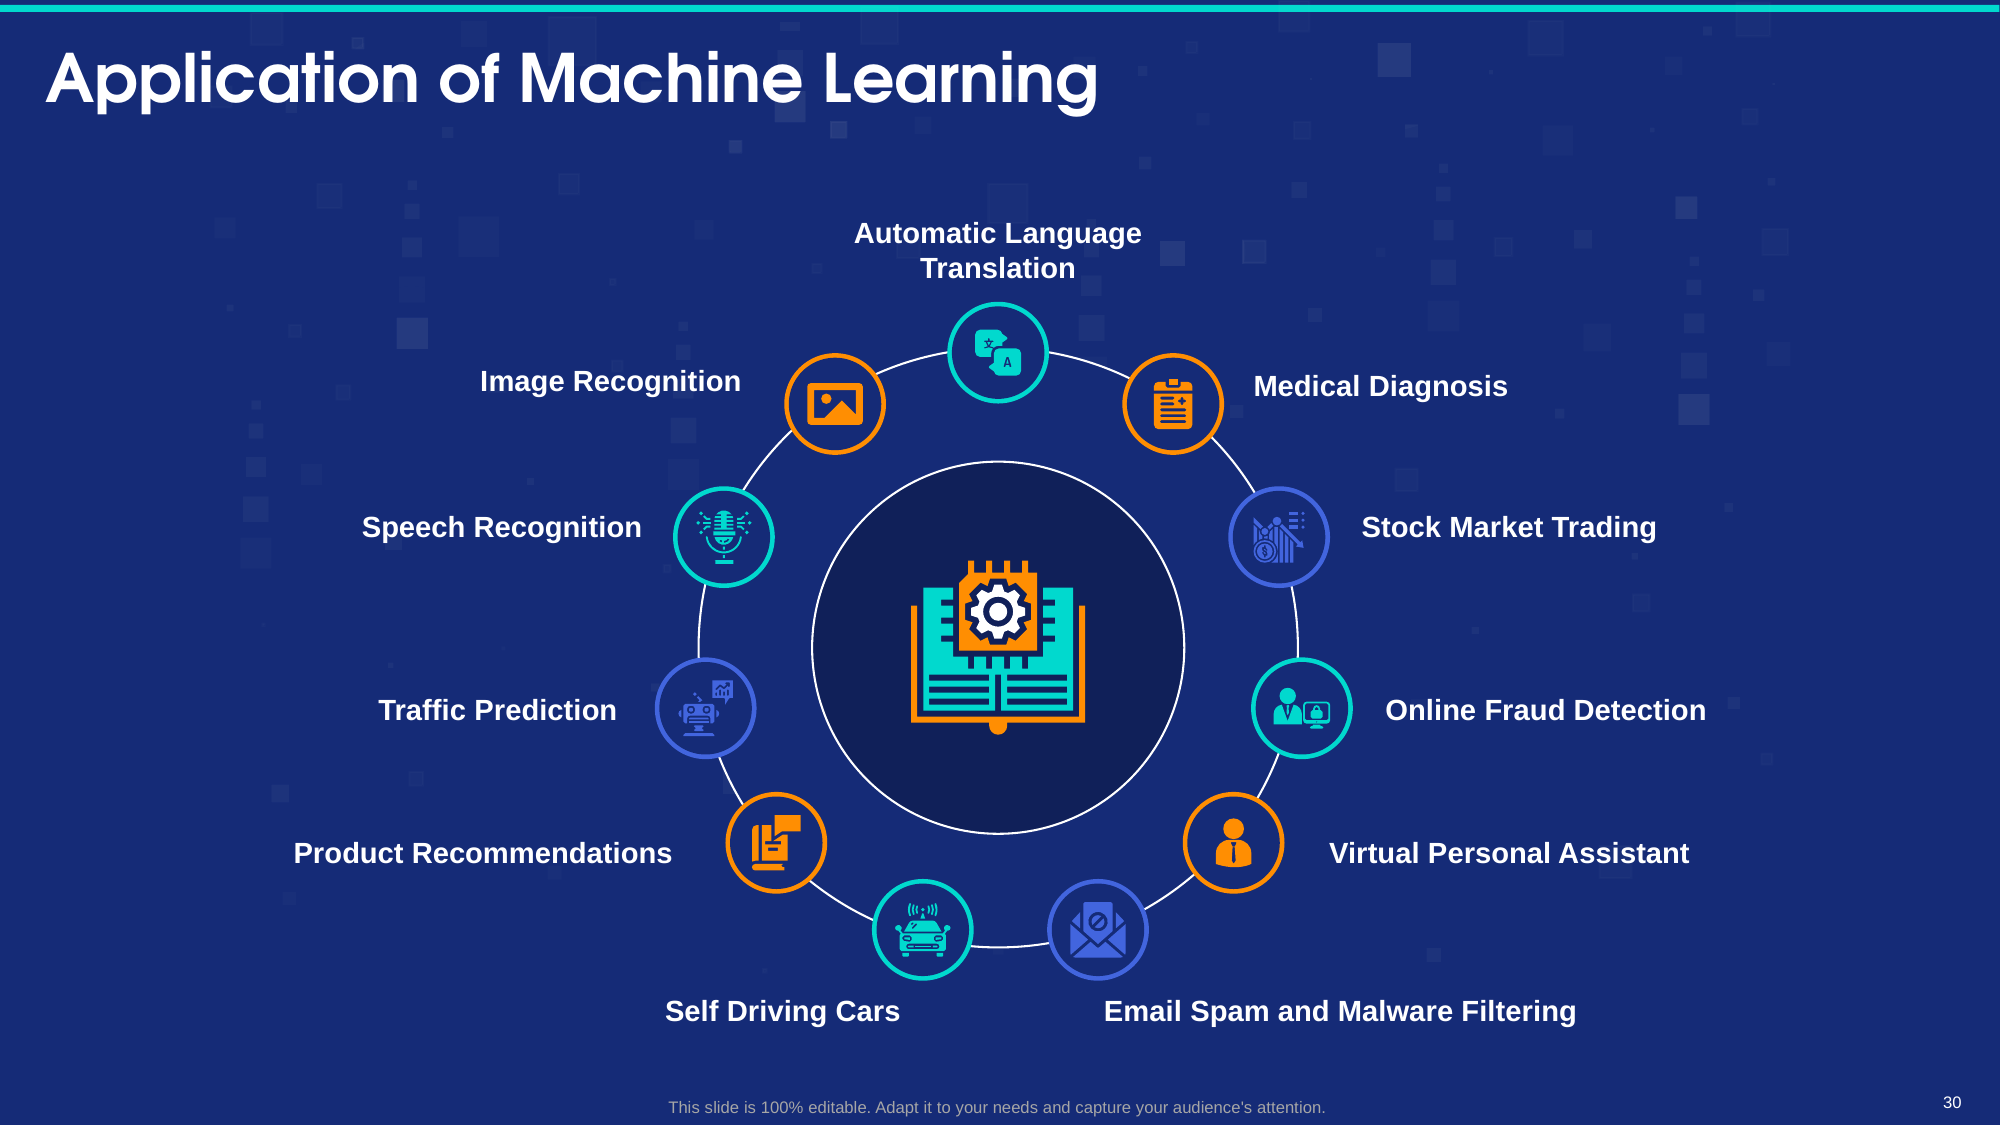

# Application of Machine Learning
Automatic Language
Translation

Image Recognition
Medical Diagnosis

Speech Recognition
Stock Market Trading

Traffic Prediction
Online Fraud Detection

Product Recommendations
Virtual Personal Assistant

Self Driving Cars
Email Spam and Malware Filtering
This slide is 100% editable. Adapt it to your needs and capture your audience's attention.
30